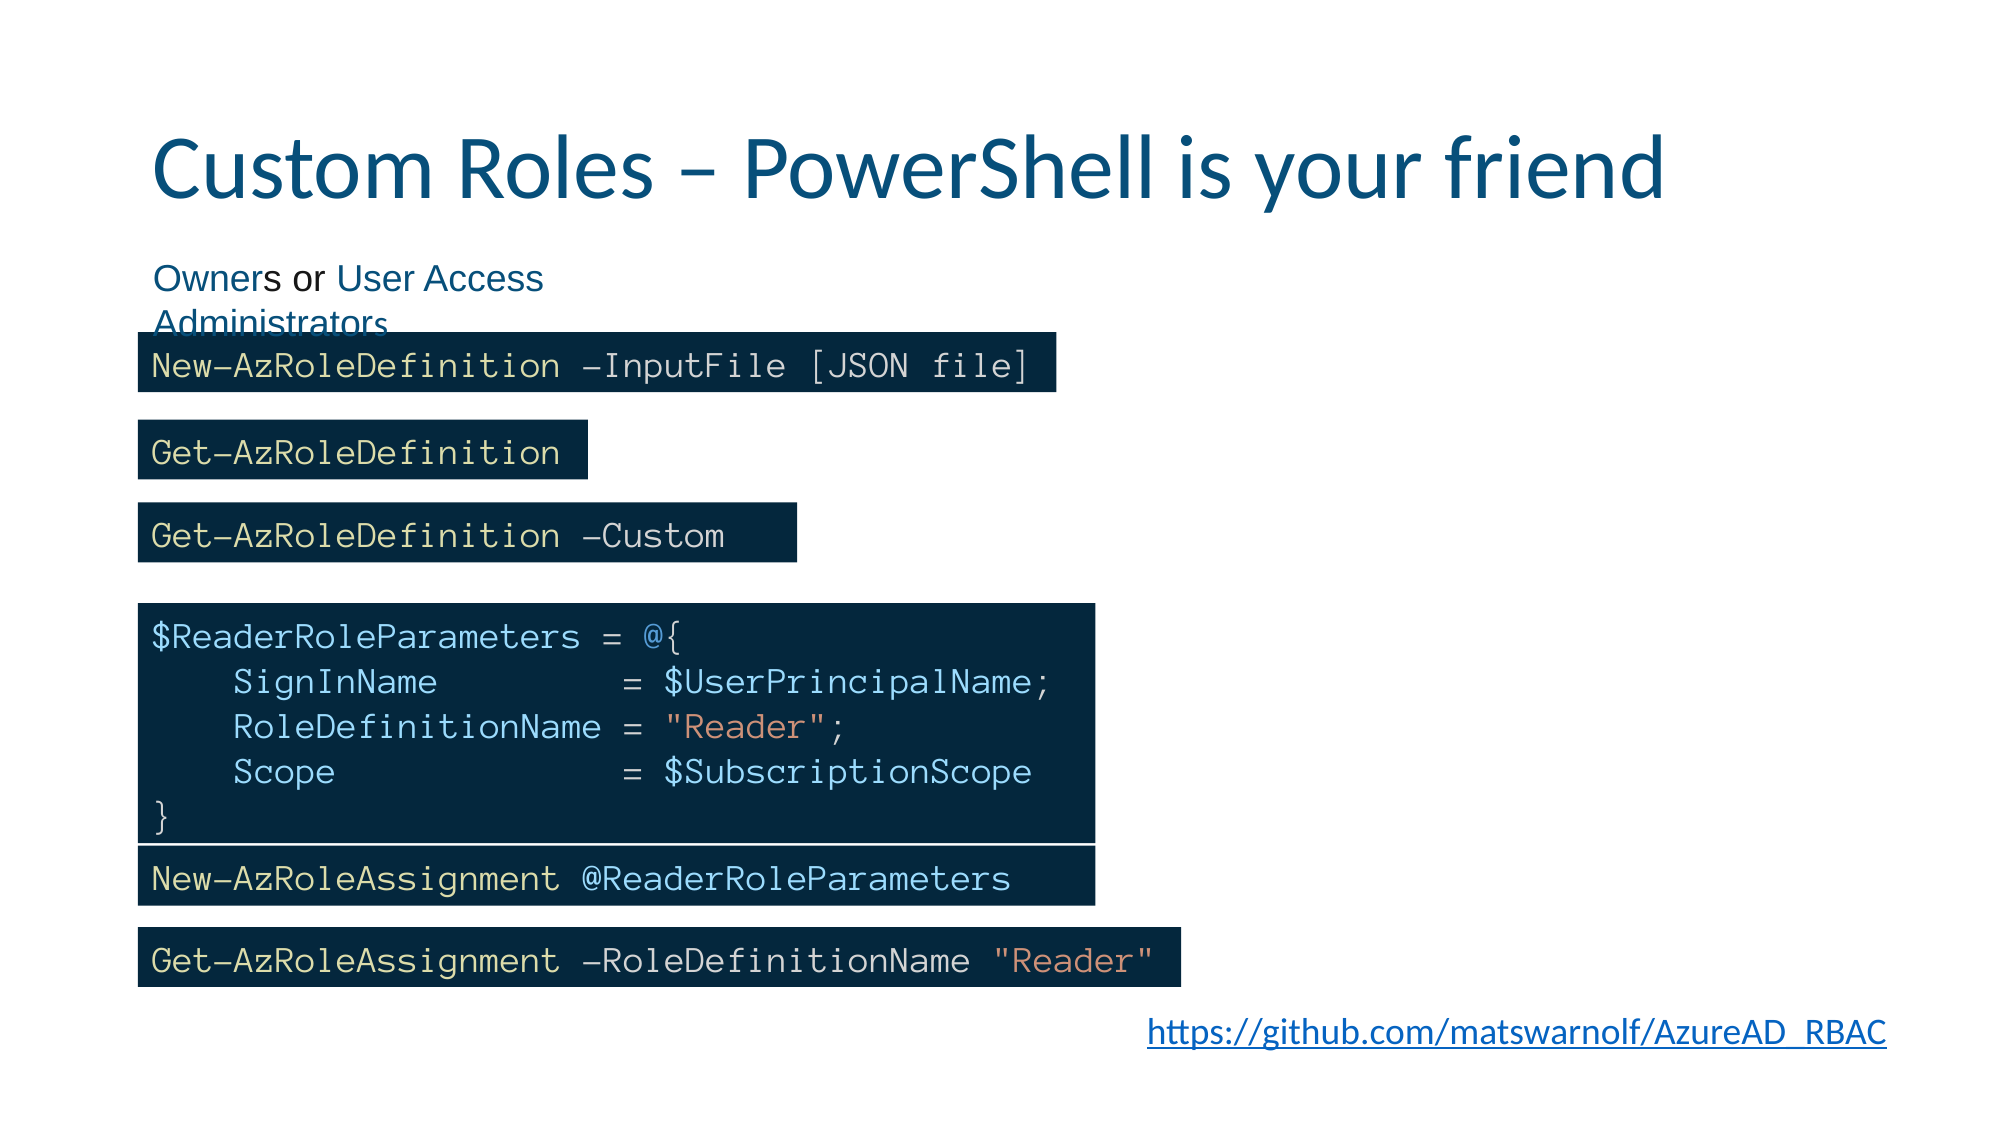

# Custom Roles – PowerShell is your friend
Owners or User Access Administrators
New-AzRoleDefinition -InputFile [JSON file]
Get-AzRoleDefinition
Get-AzRoleDefinition -Custom
$ReaderRoleParameters = @{
    SignInName         = $UserPrincipalName;
    RoleDefinitionName = "Reader";
    Scope              = $SubscriptionScope
}
New-AzRoleAssignment @ReaderRoleParameters
Get-AzRoleAssignment -RoleDefinitionName "Reader"
https://github.com/matswarnolf/AzureAD_RBAC